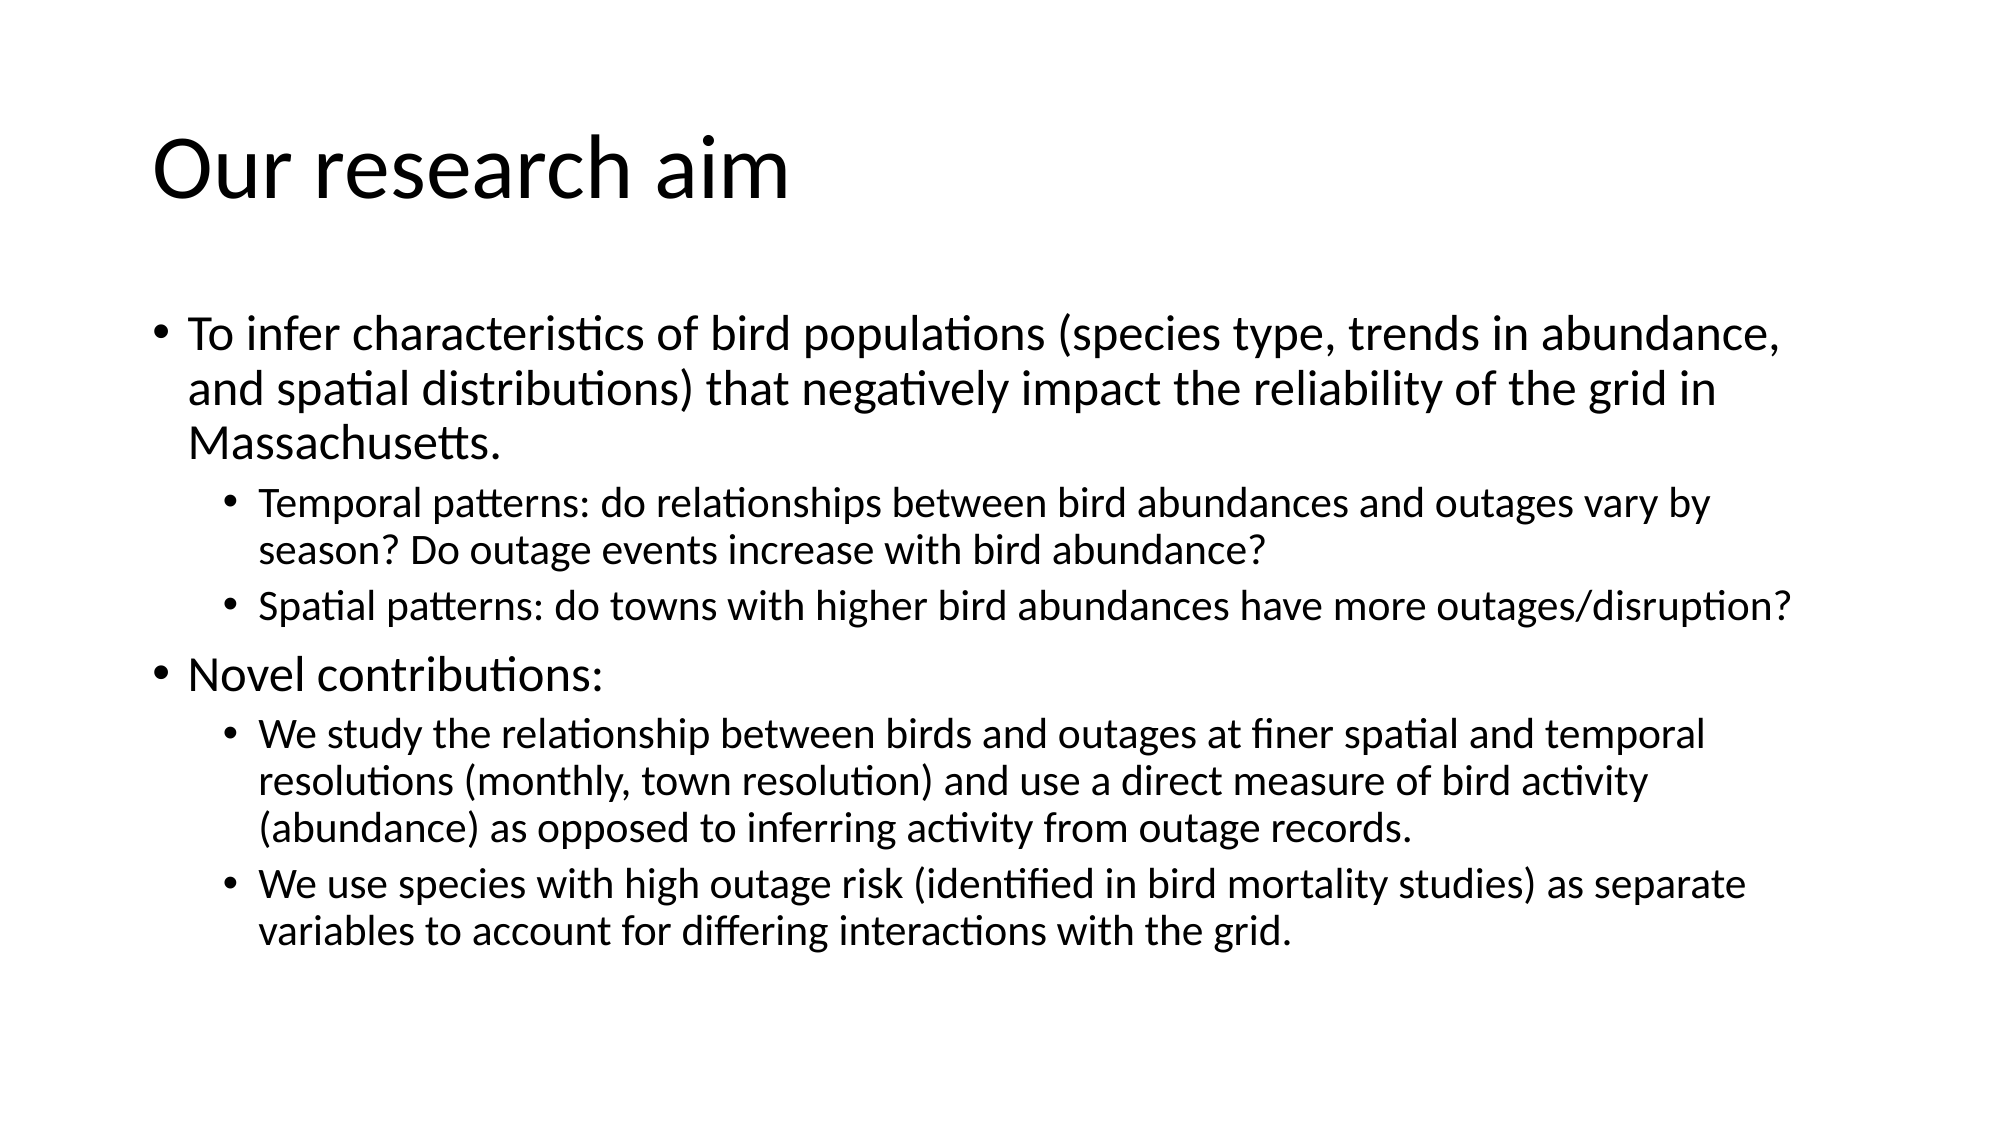

# Our research aim
To infer characteristics of bird populations (species type, trends in abundance, and spatial distributions) that negatively impact the reliability of the grid in Massachusetts.
Temporal patterns: do relationships between bird abundances and outages vary by season? Do outage events increase with bird abundance?
Spatial patterns: do towns with higher bird abundances have more outages/disruption?
Novel contributions:
We study the relationship between birds and outages at finer spatial and temporal resolutions (monthly, town resolution) and use a direct measure of bird activity (abundance) as opposed to inferring activity from outage records.
We use species with high outage risk (identified in bird mortality studies) as separate variables to account for differing interactions with the grid.